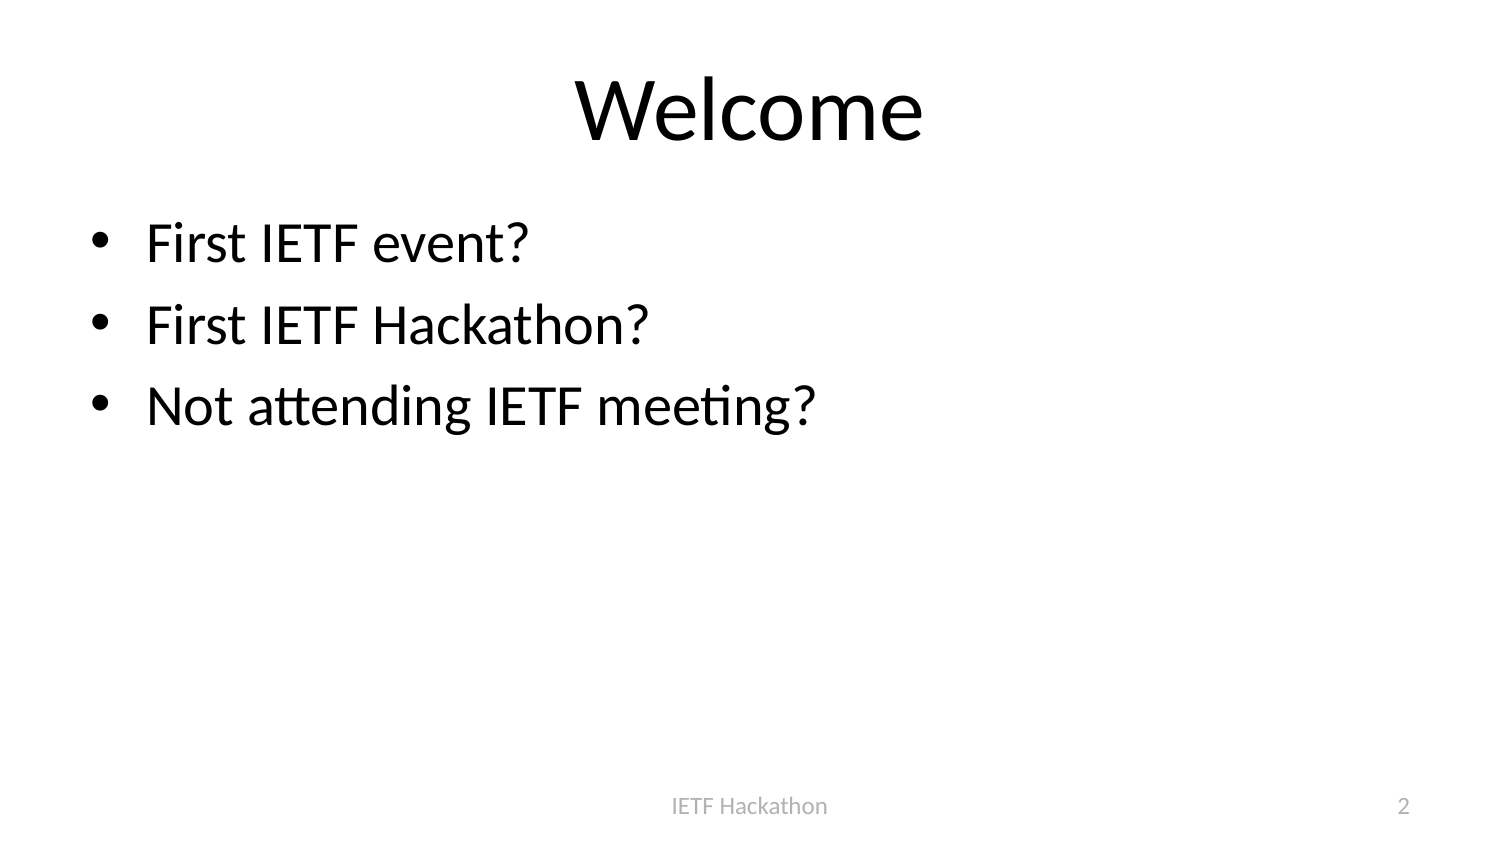

# Welcome
First IETF event?
First IETF Hackathon?
Not attending IETF meeting?

IETF Hackathon
2